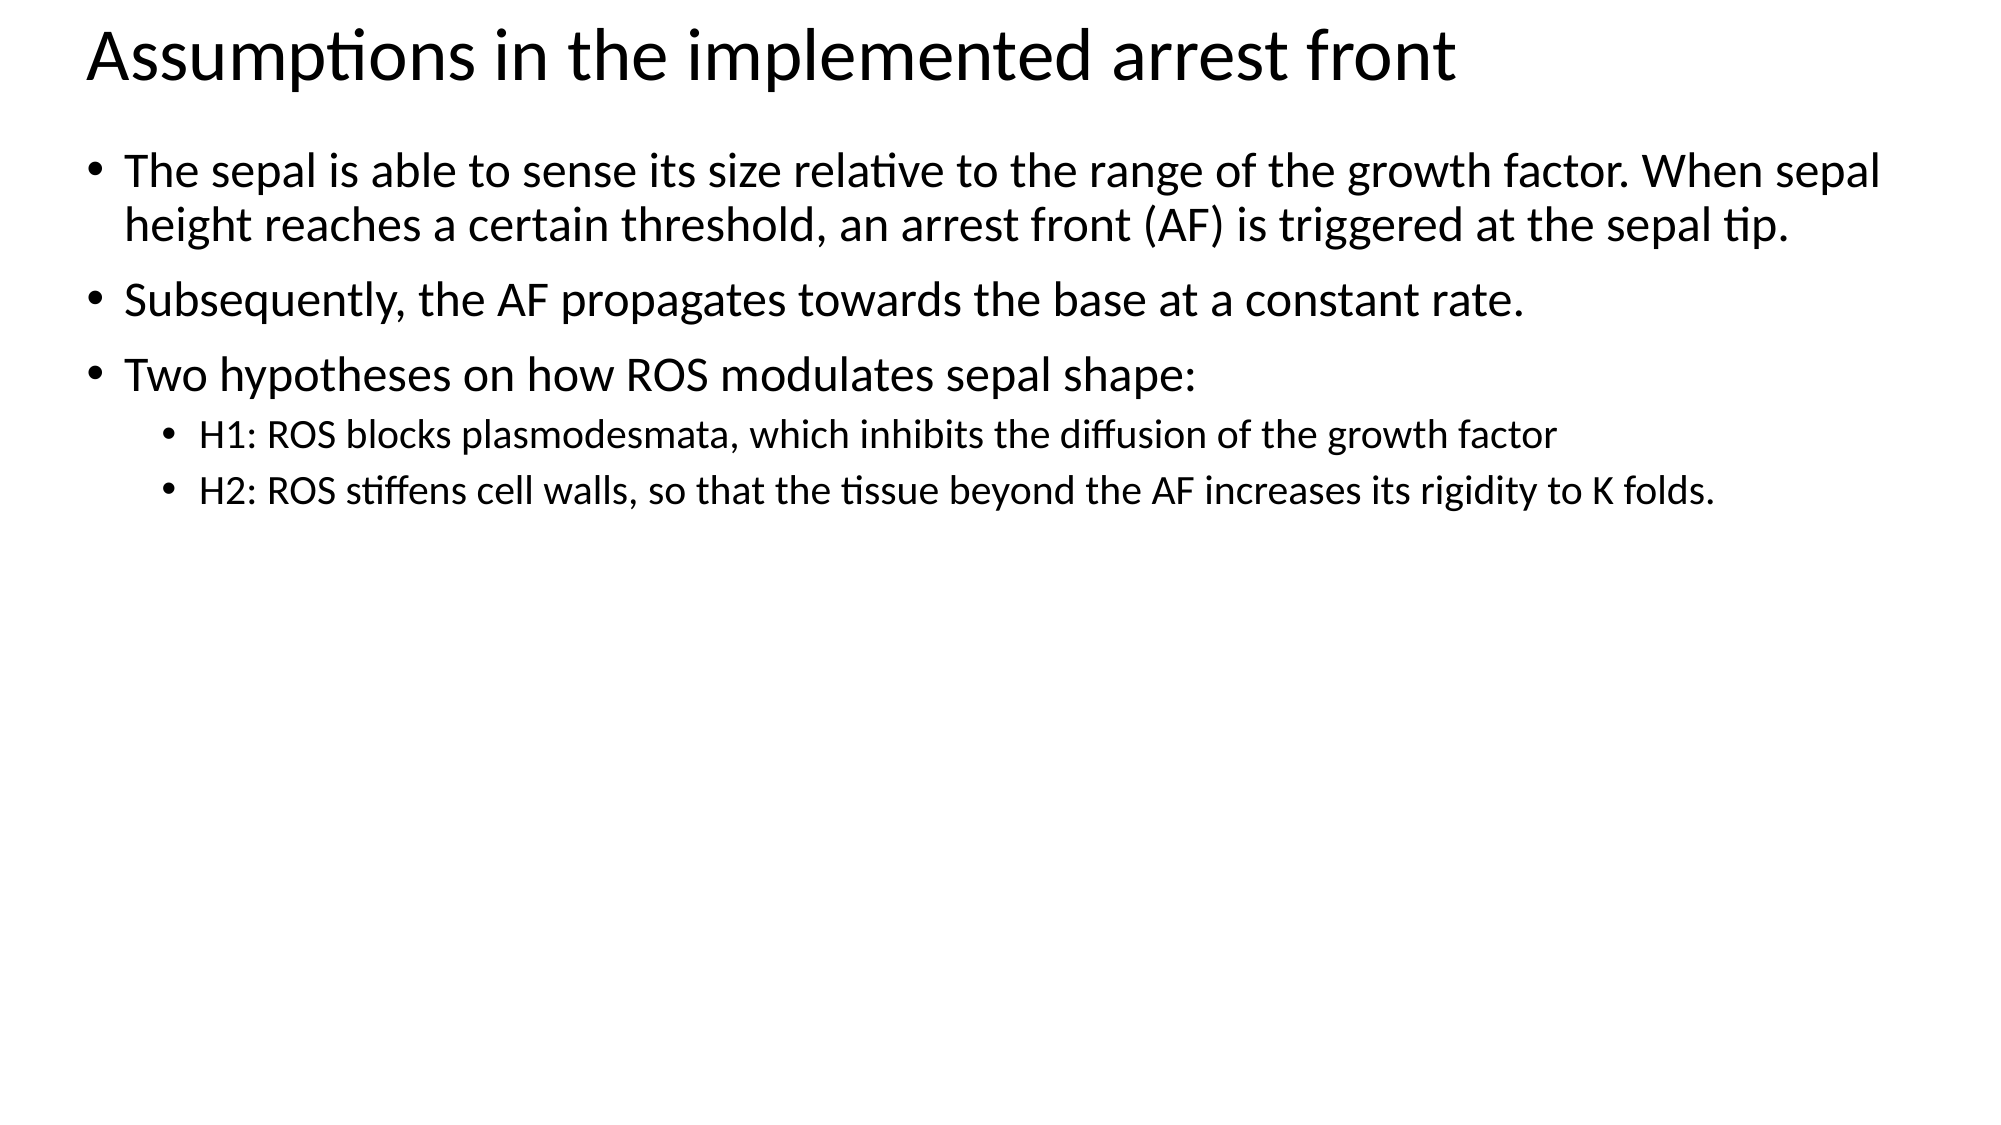

# Assumptions in the implemented arrest front
The sepal is able to sense its size relative to the range of the growth factor. When sepal height reaches a certain threshold, an arrest front (AF) is triggered at the sepal tip.
Subsequently, the AF propagates towards the base at a constant rate.
Two hypotheses on how ROS modulates sepal shape:
H1: ROS blocks plasmodesmata, which inhibits the diffusion of the growth factor
H2: ROS stiffens cell walls, so that the tissue beyond the AF increases its rigidity to K folds.